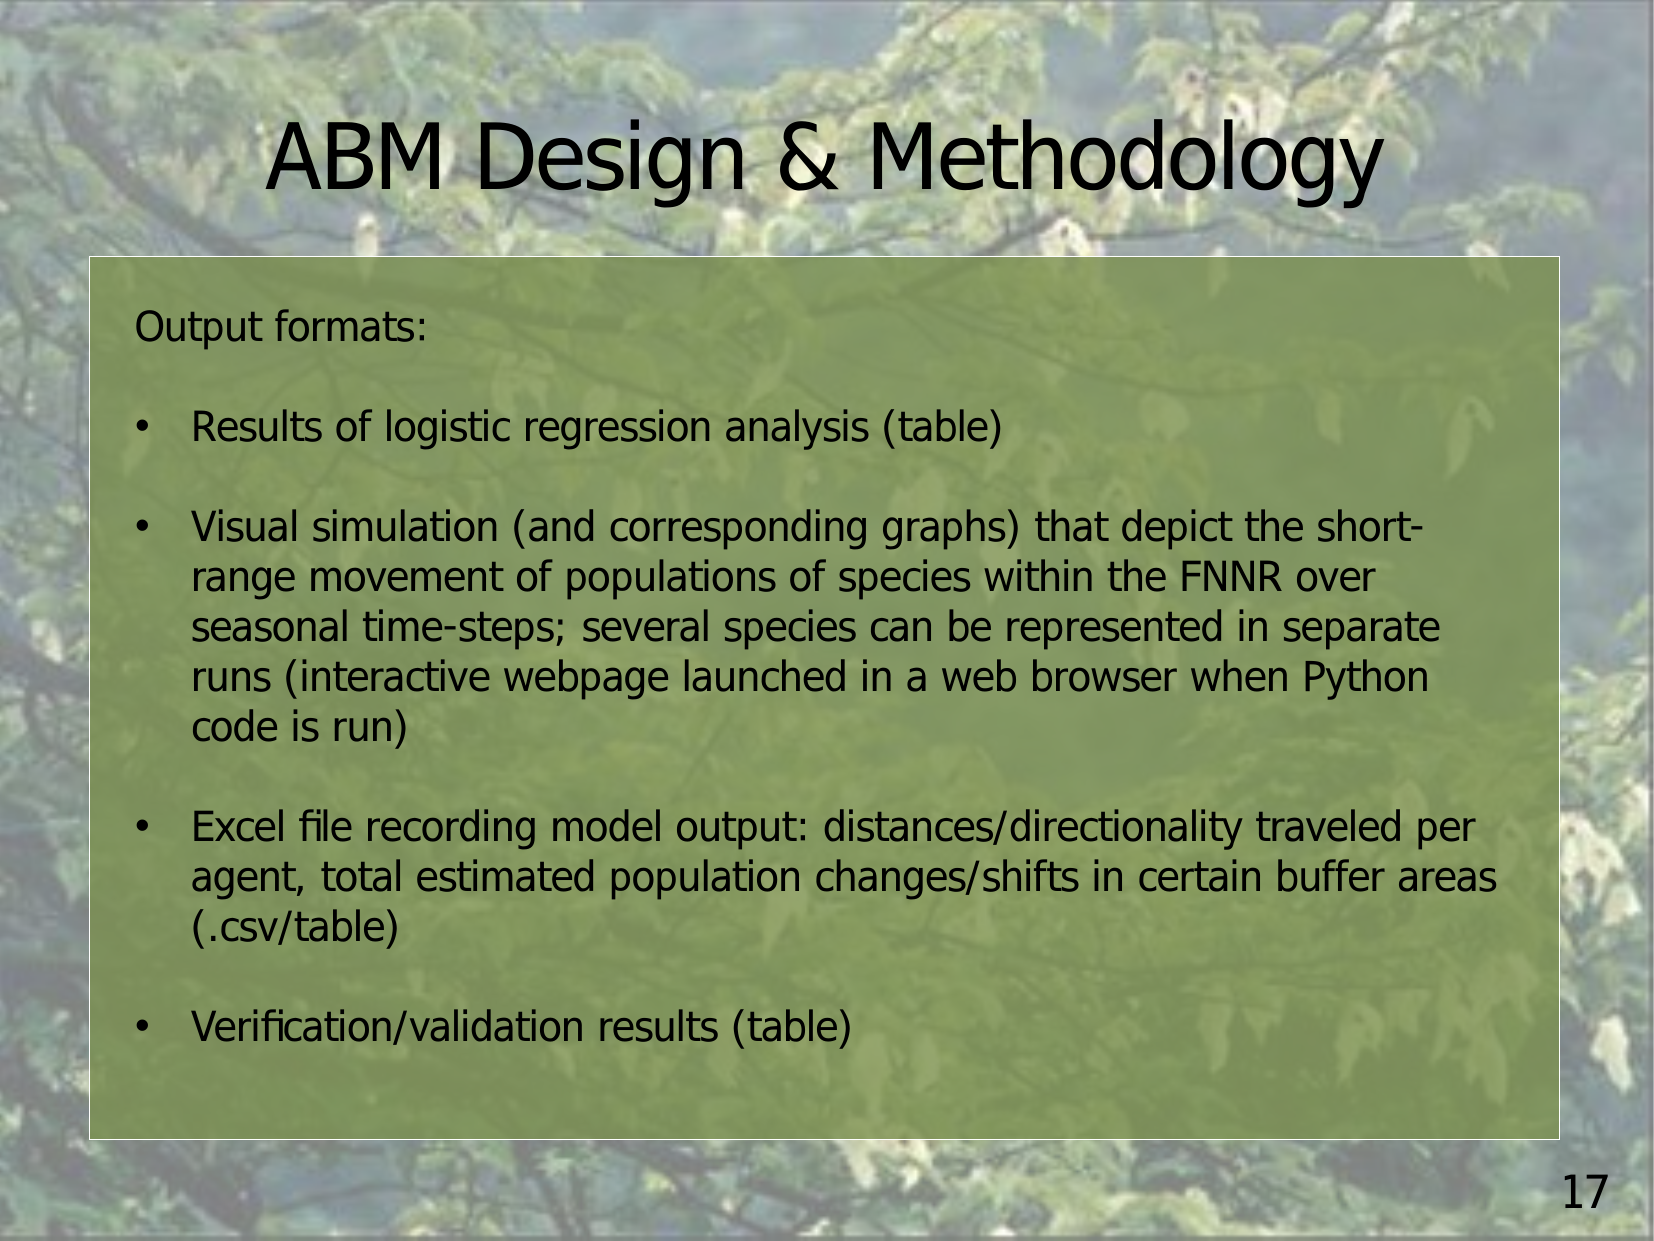

ABM Design & Methodology

Output formats:

Results of logistic regression analysis (table)

Visual simulation (and corresponding graphs) that depict the short-range movement of populations of species within the FNNR over seasonal time-steps; several species can be represented in separate runs (interactive webpage launched in a web browser when Python code is run)

Excel file recording model output: distances/directionality traveled per agent, total estimated population changes/shifts in certain buffer areas (.csv/table)

Verification/validation results (table)